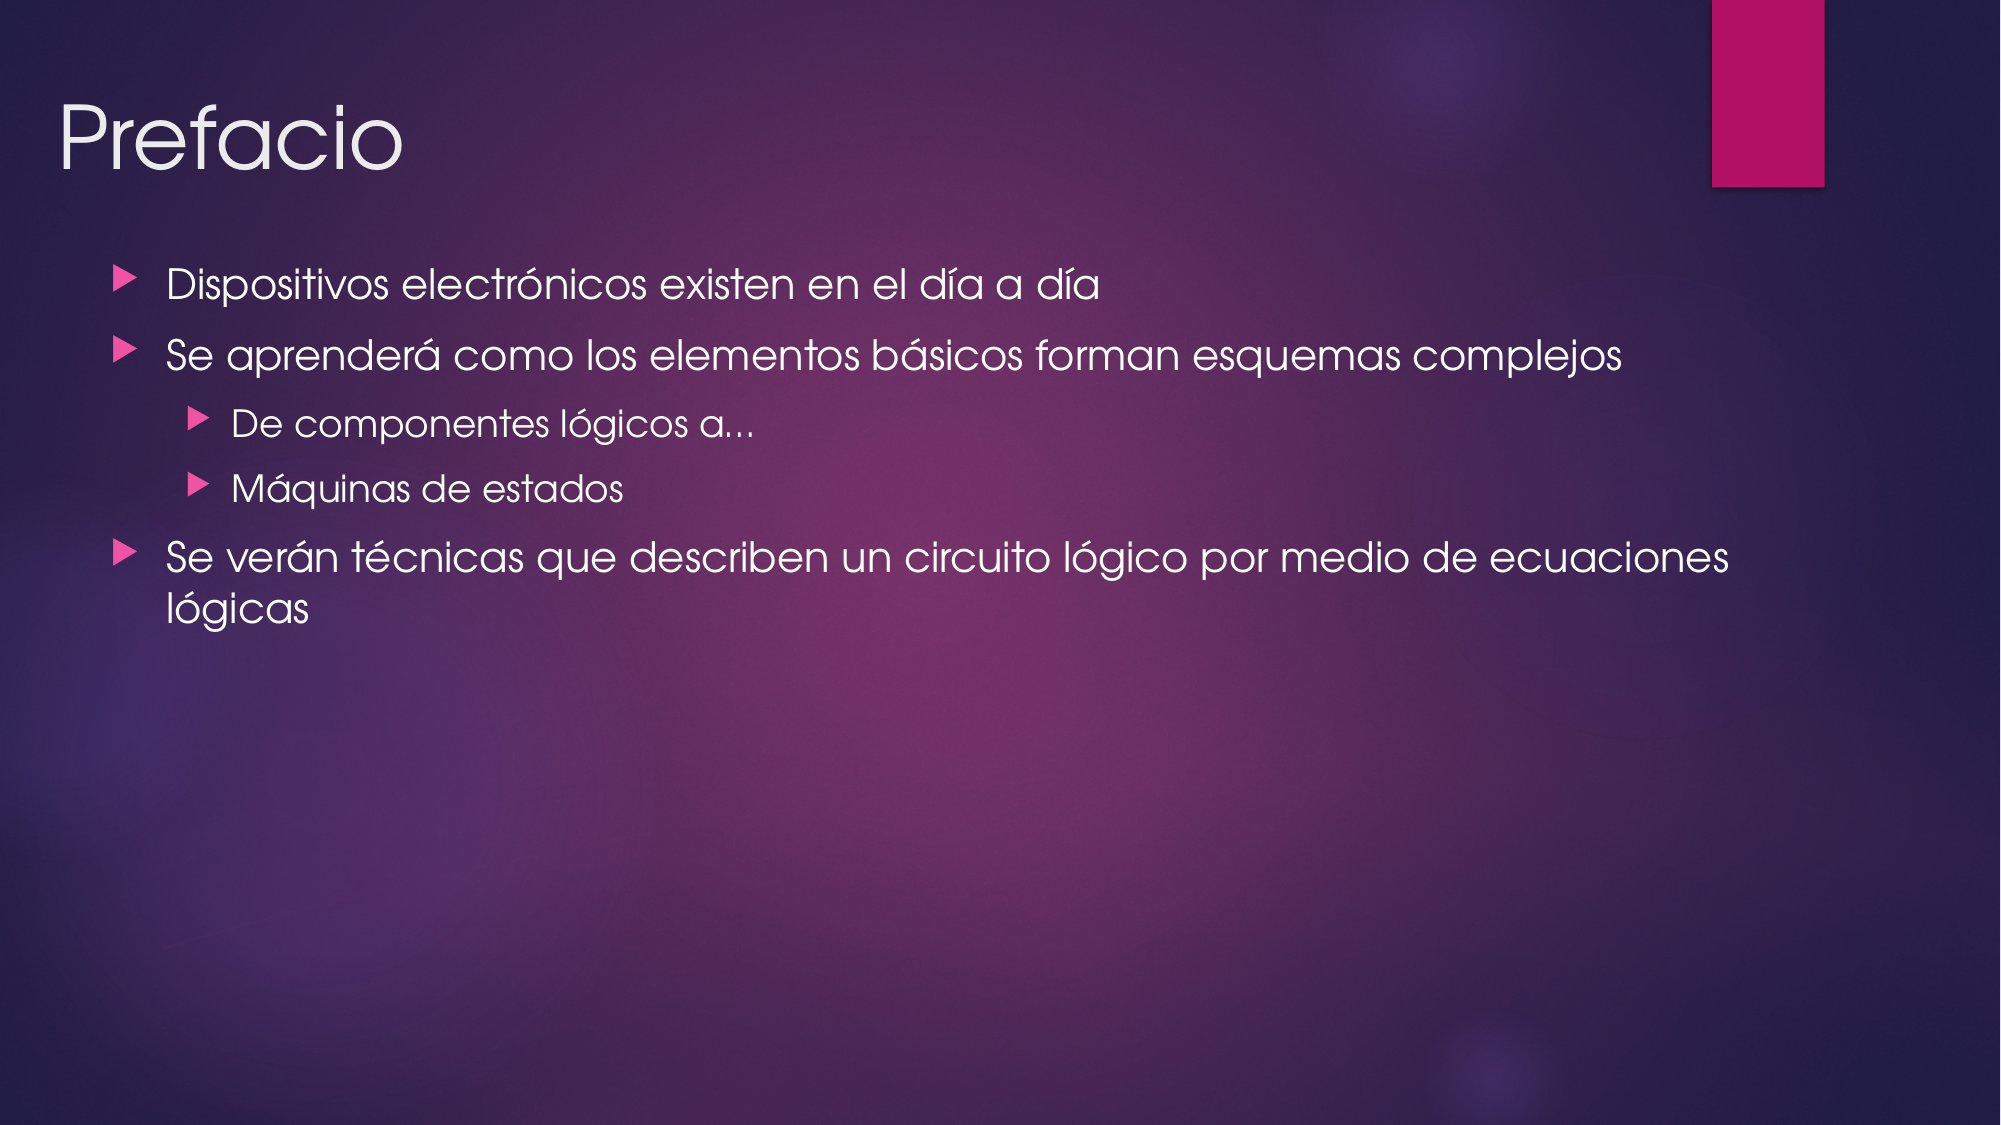

# Prefacio
Dispositivos electrónicos existen en el día a día
Se aprenderá como los elementos básicos forman esquemas complejos
De componentes lógicos a…
Máquinas de estados
Se verán técnicas que describen un circuito lógico por medio de ecuaciones lógicas